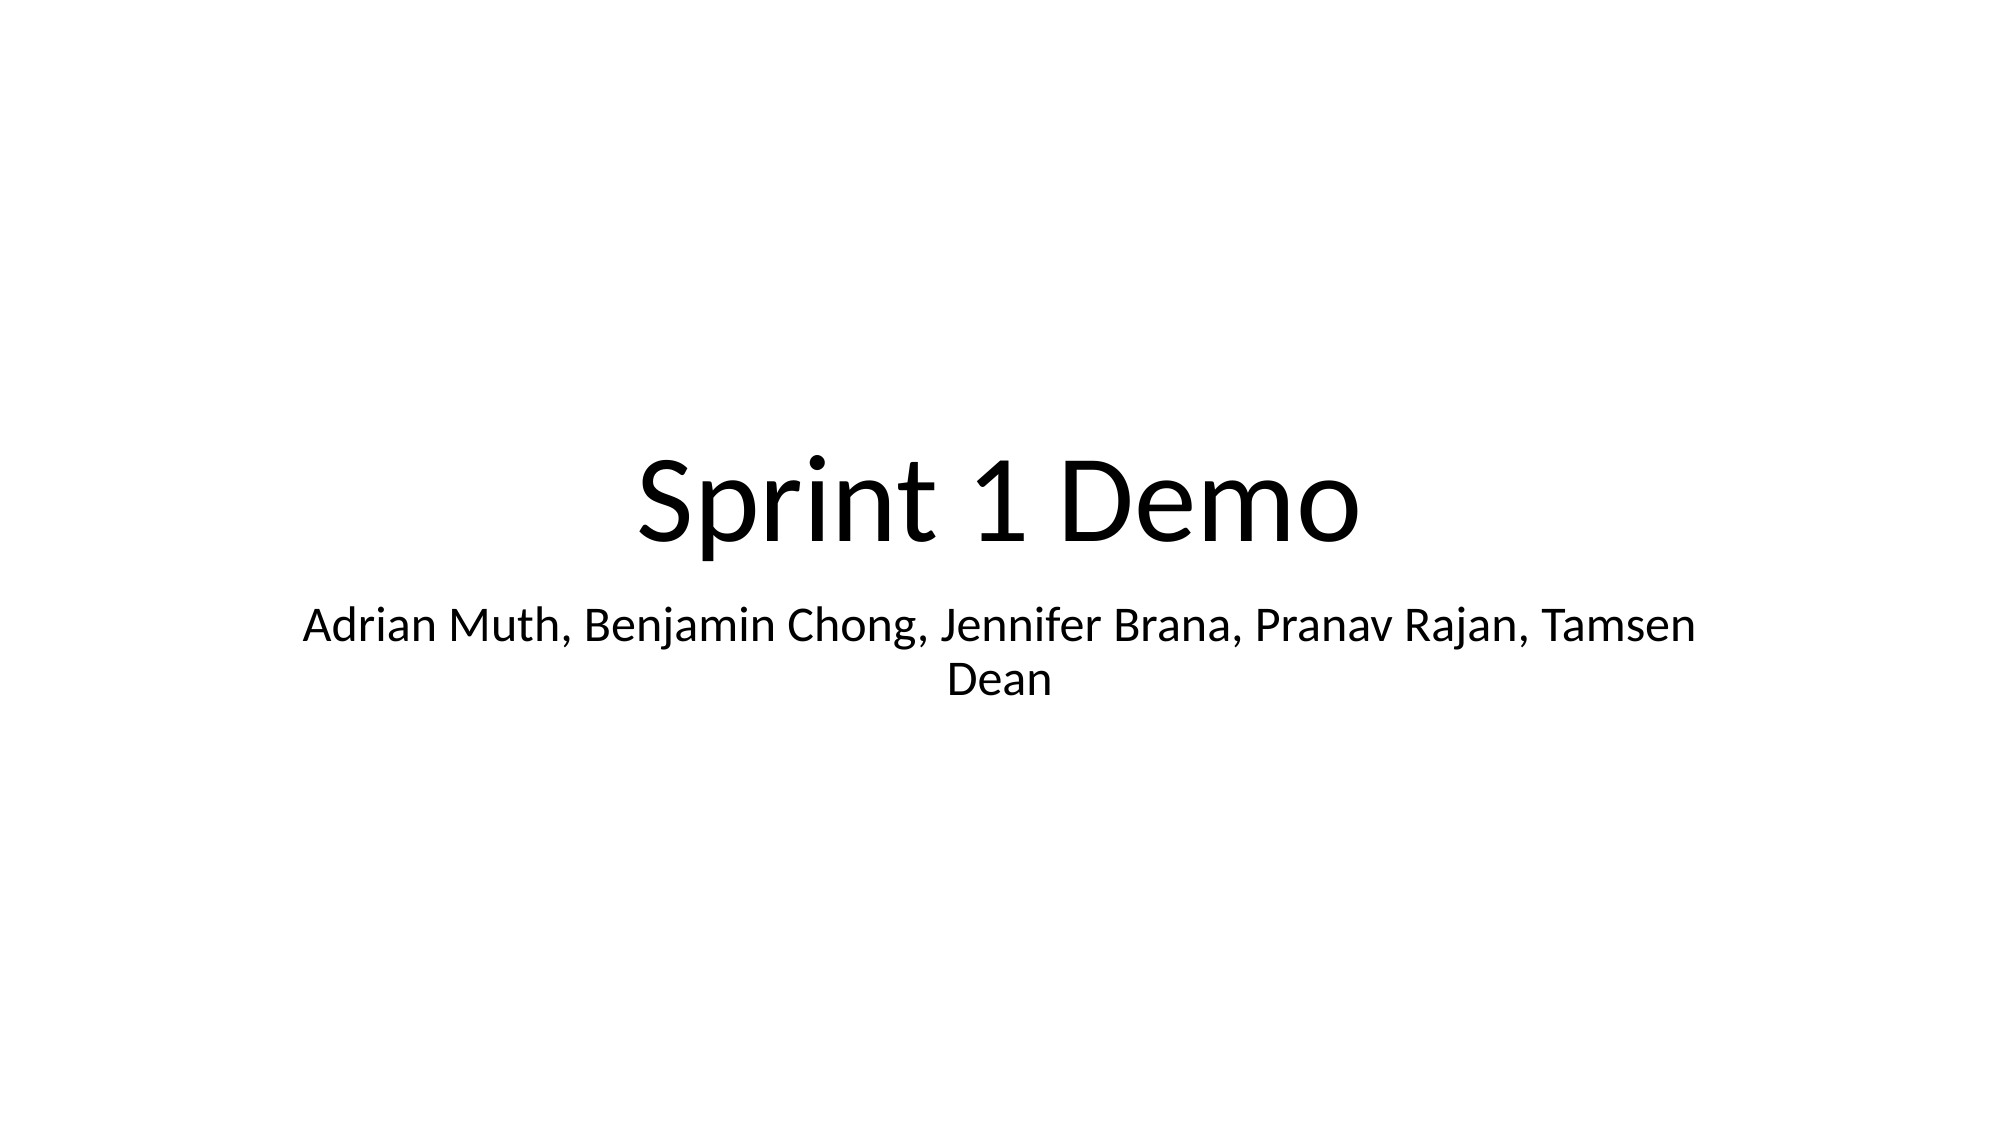

# Sprint 1 Demo
Adrian Muth, Benjamin Chong, Jennifer Brana, Pranav Rajan, Tamsen Dean